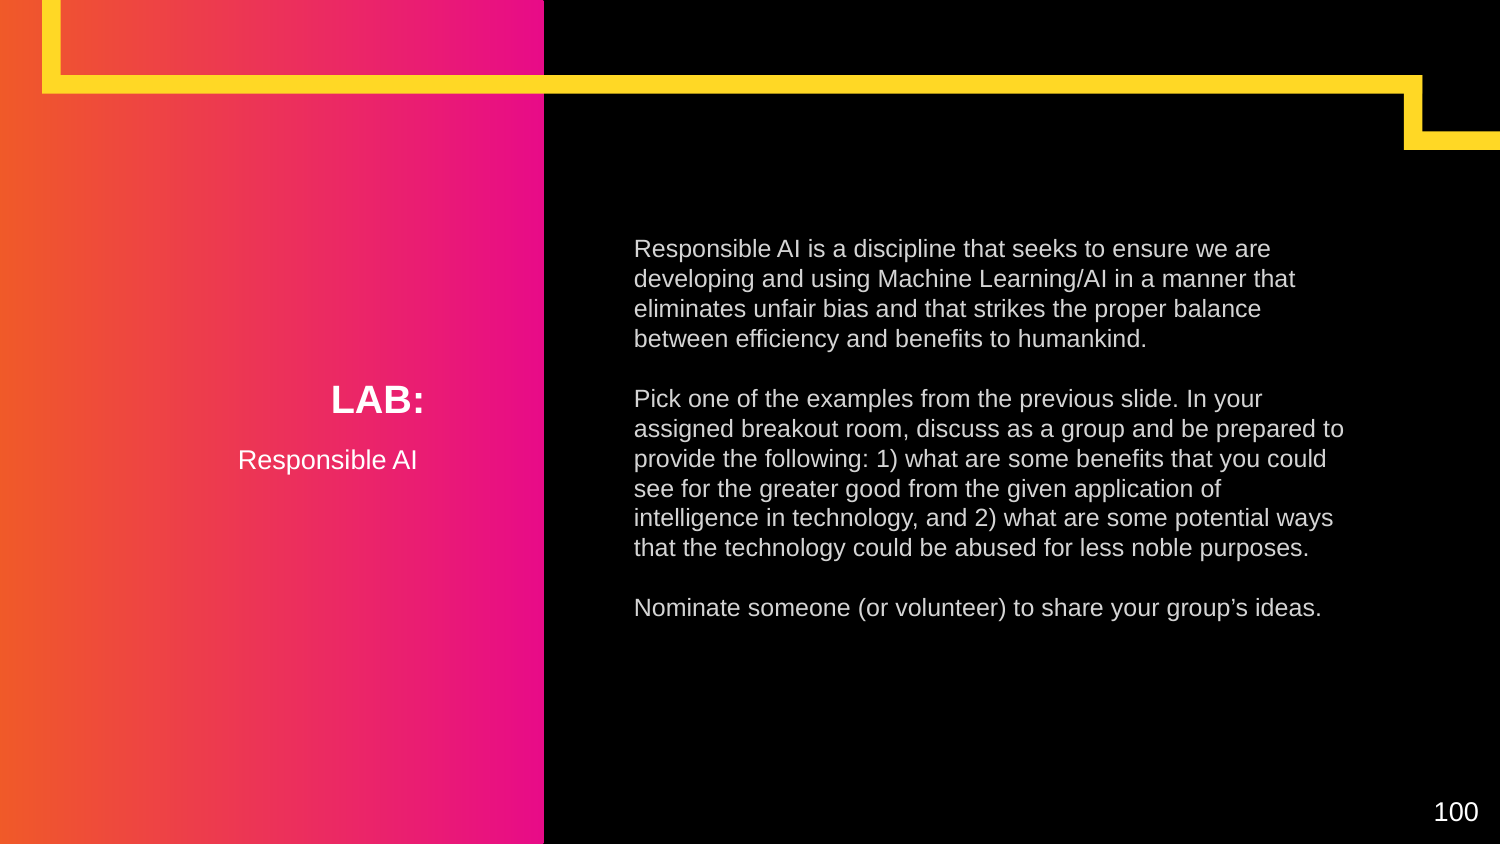

Responsible AI is a discipline that seeks to ensure we are developing and using Machine Learning/AI in a manner that eliminates unfair bias and that strikes the proper balance between efficiency and benefits to humankind.

Pick one of the examples from the previous slide. In your assigned breakout room, discuss as a group and be prepared to provide the following: 1) what are some benefits that you could see for the greater good from the given application of intelligence in technology, and 2) what are some potential ways that the technology could be abused for less noble purposes.

Nominate someone (or volunteer) to share your group’s ideas.
# LAB:
Responsible AI
100